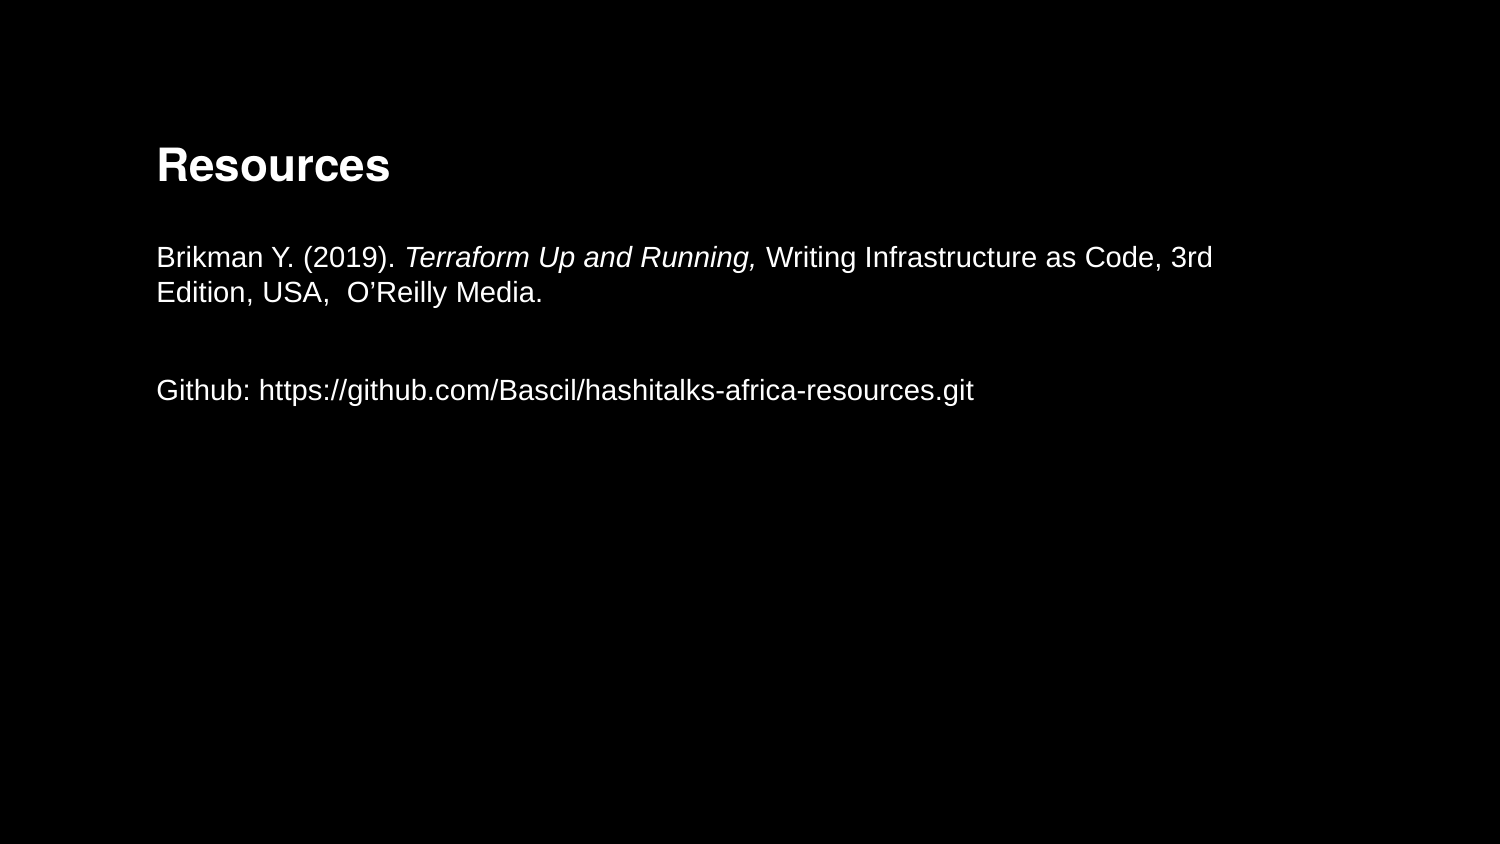

Resources
Brikman Y. (2019). Terraform Up and Running, Writing Infrastructure as Code, 3rd Edition, USA,  O’Reilly Media.O’Reilly Media
Github: https://github.com/Bascil/hashitalks-africa-resources.git